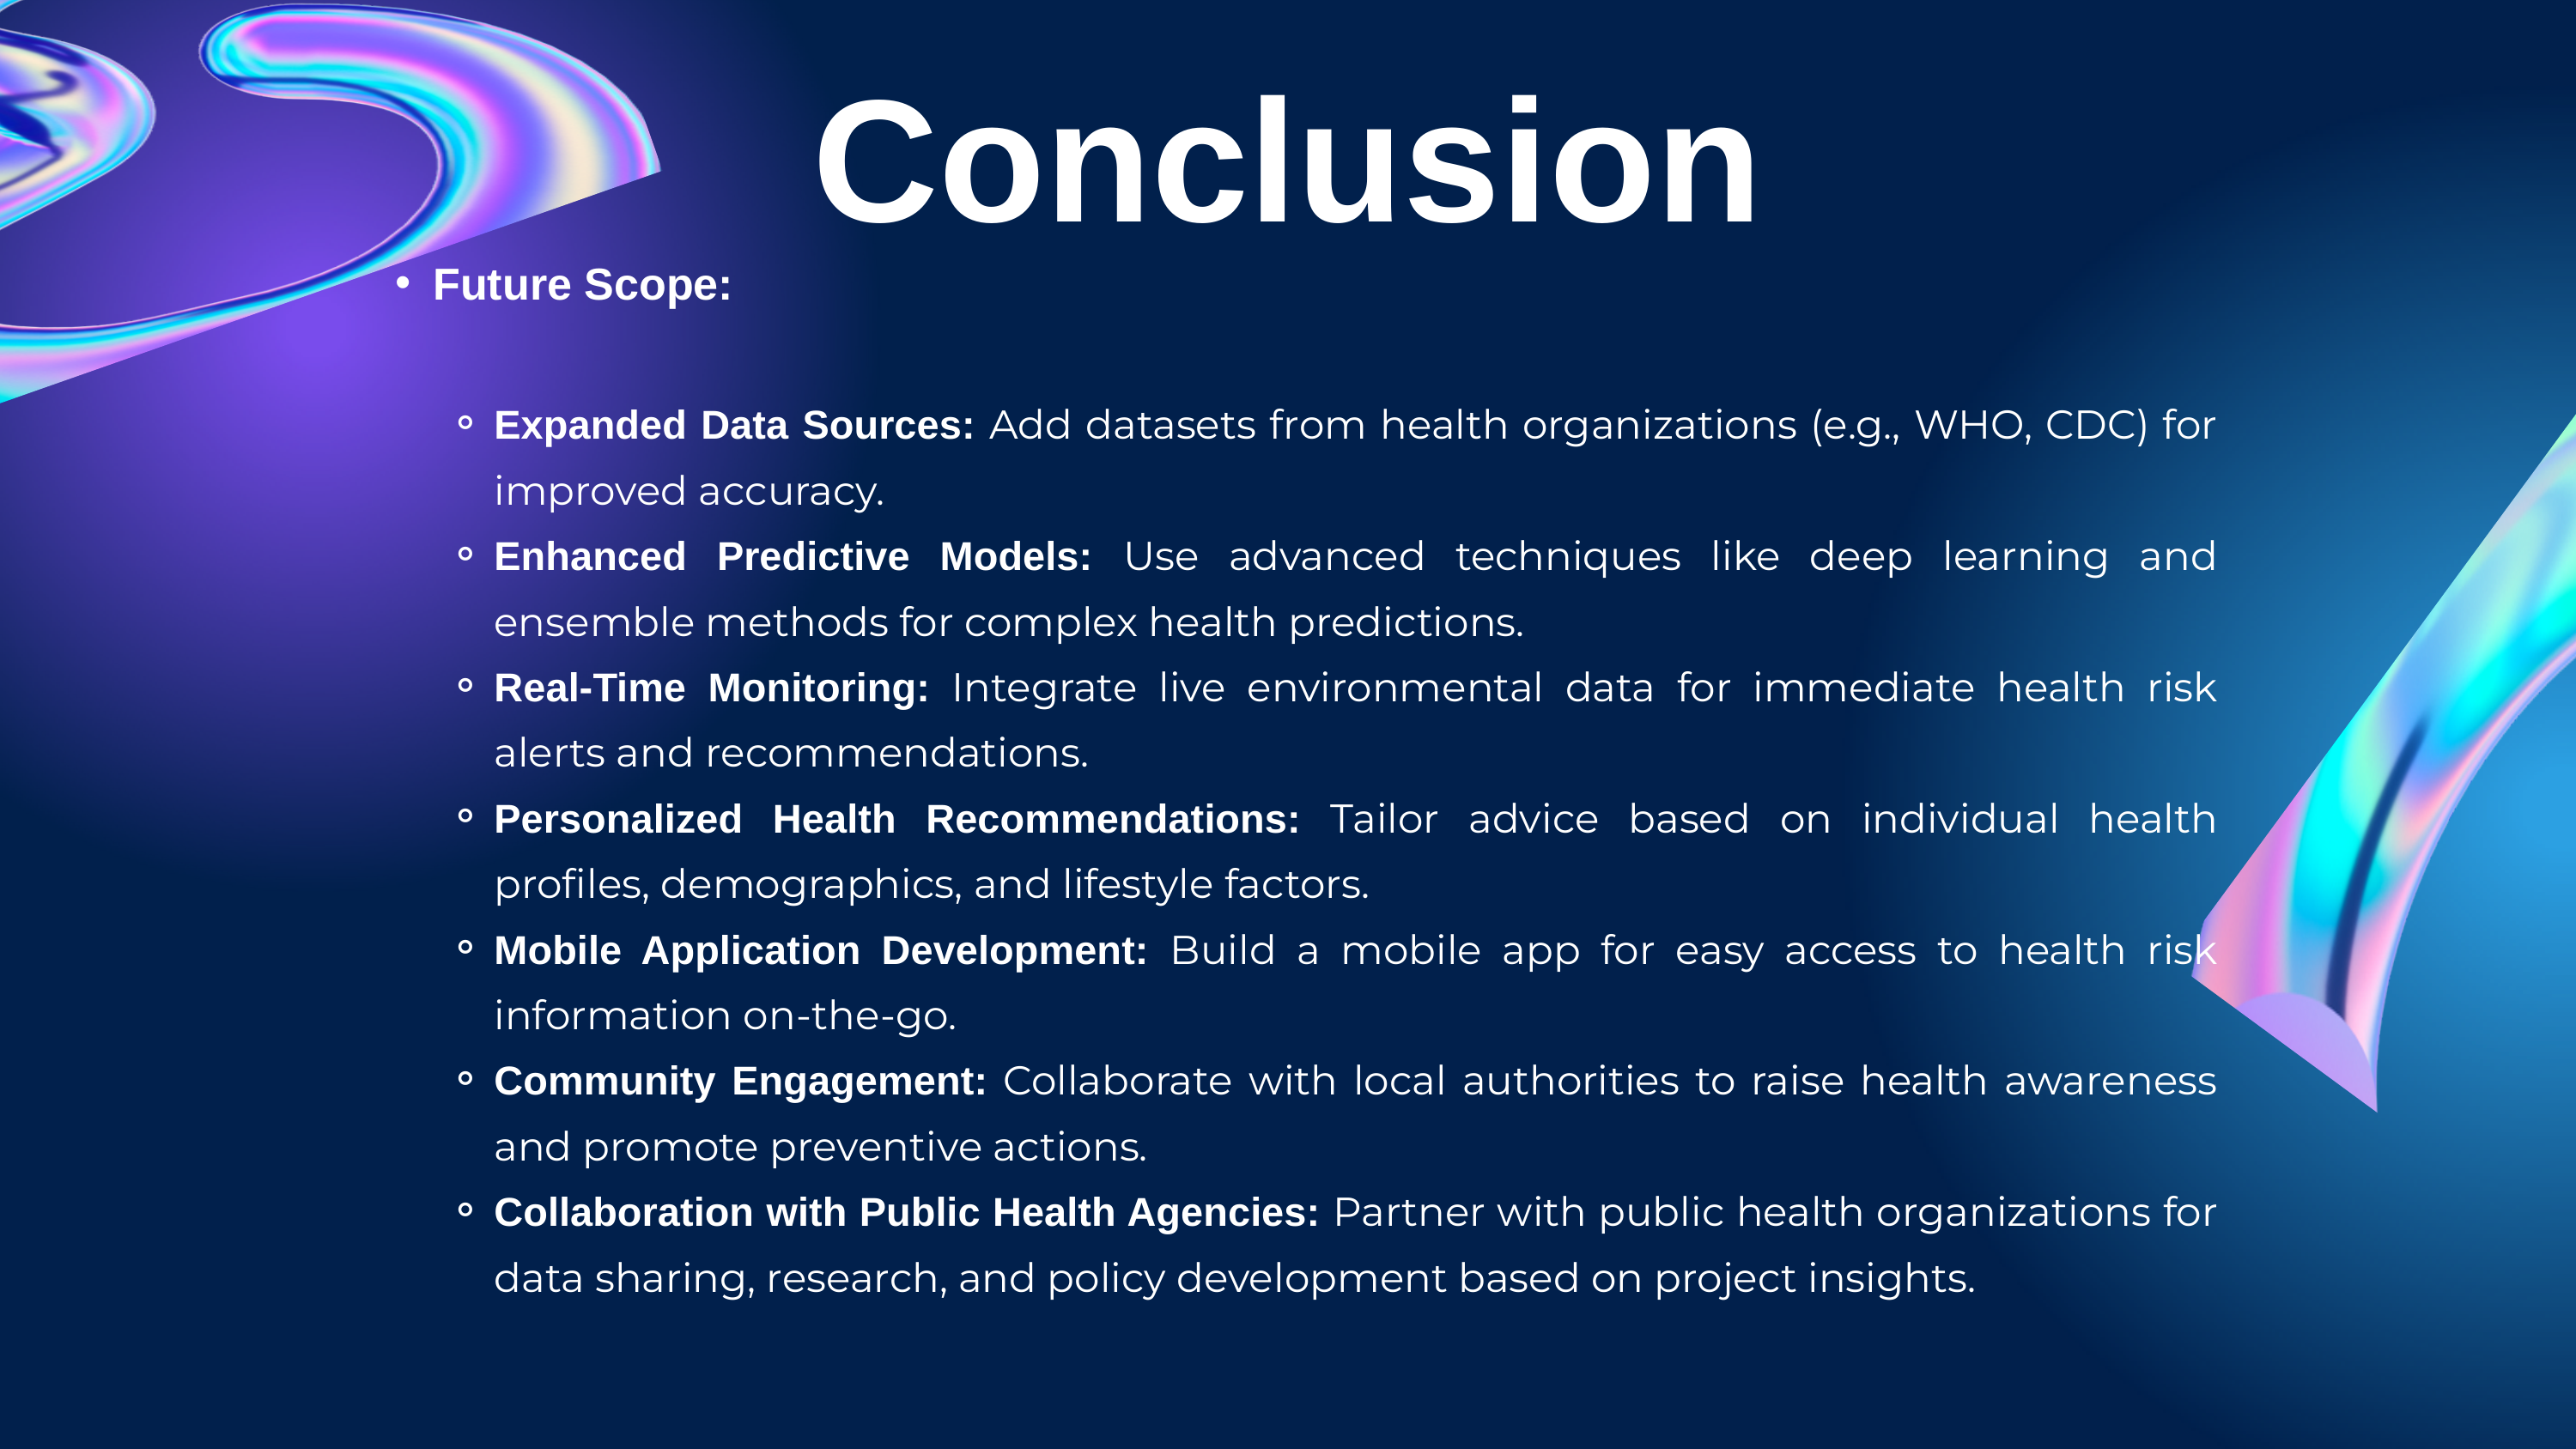

Conclusion

Future Scope:

Expanded Data Sources: Add datasets from health organizations (e.g., WHO, CDC) for improved accuracy.
Enhanced Predictive Models: Use advanced techniques like deep learning and ensemble methods for complex health predictions.
Real-Time Monitoring: Integrate live environmental data for immediate health risk alerts and recommendations.
Personalized Health Recommendations: Tailor advice based on individual health profiles, demographics, and lifestyle factors.
Mobile Application Development: Build a mobile app for easy access to health risk information on-the-go.
Community Engagement: Collaborate with local authorities to raise health awareness and promote preventive actions.
Collaboration with Public Health Agencies: Partner with public health organizations for data sharing, research, and policy development based on project insights.